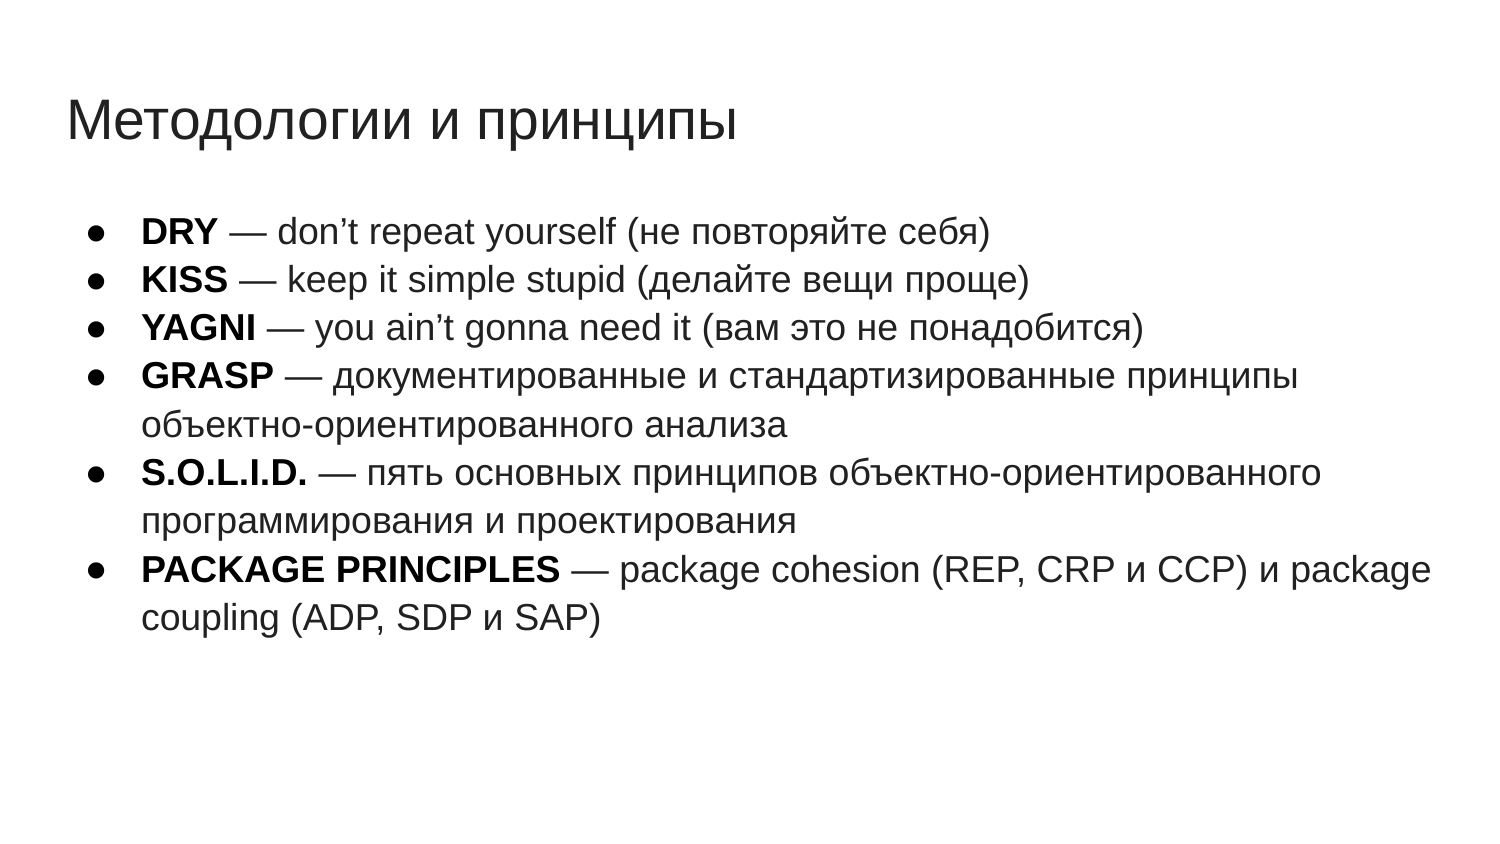

# Методологии и принципы
DRY — don’t repeat yourself (не повторяйте себя)
KISS — keep it simple stupid (делайте вещи проще)
YAGNI — you ain’t gonna need it (вам это не понадобится)
GRASP — документированные и стандартизированные принципы объектно-ориентированного анализа
S.O.L.I.D. — пять основных принципов объектно-ориентированного программирования и проектирования
PACKAGE PRINCIPLES — package cohesion (REP, CRP и CCP) и package coupling (ADP, SDP и SAP)